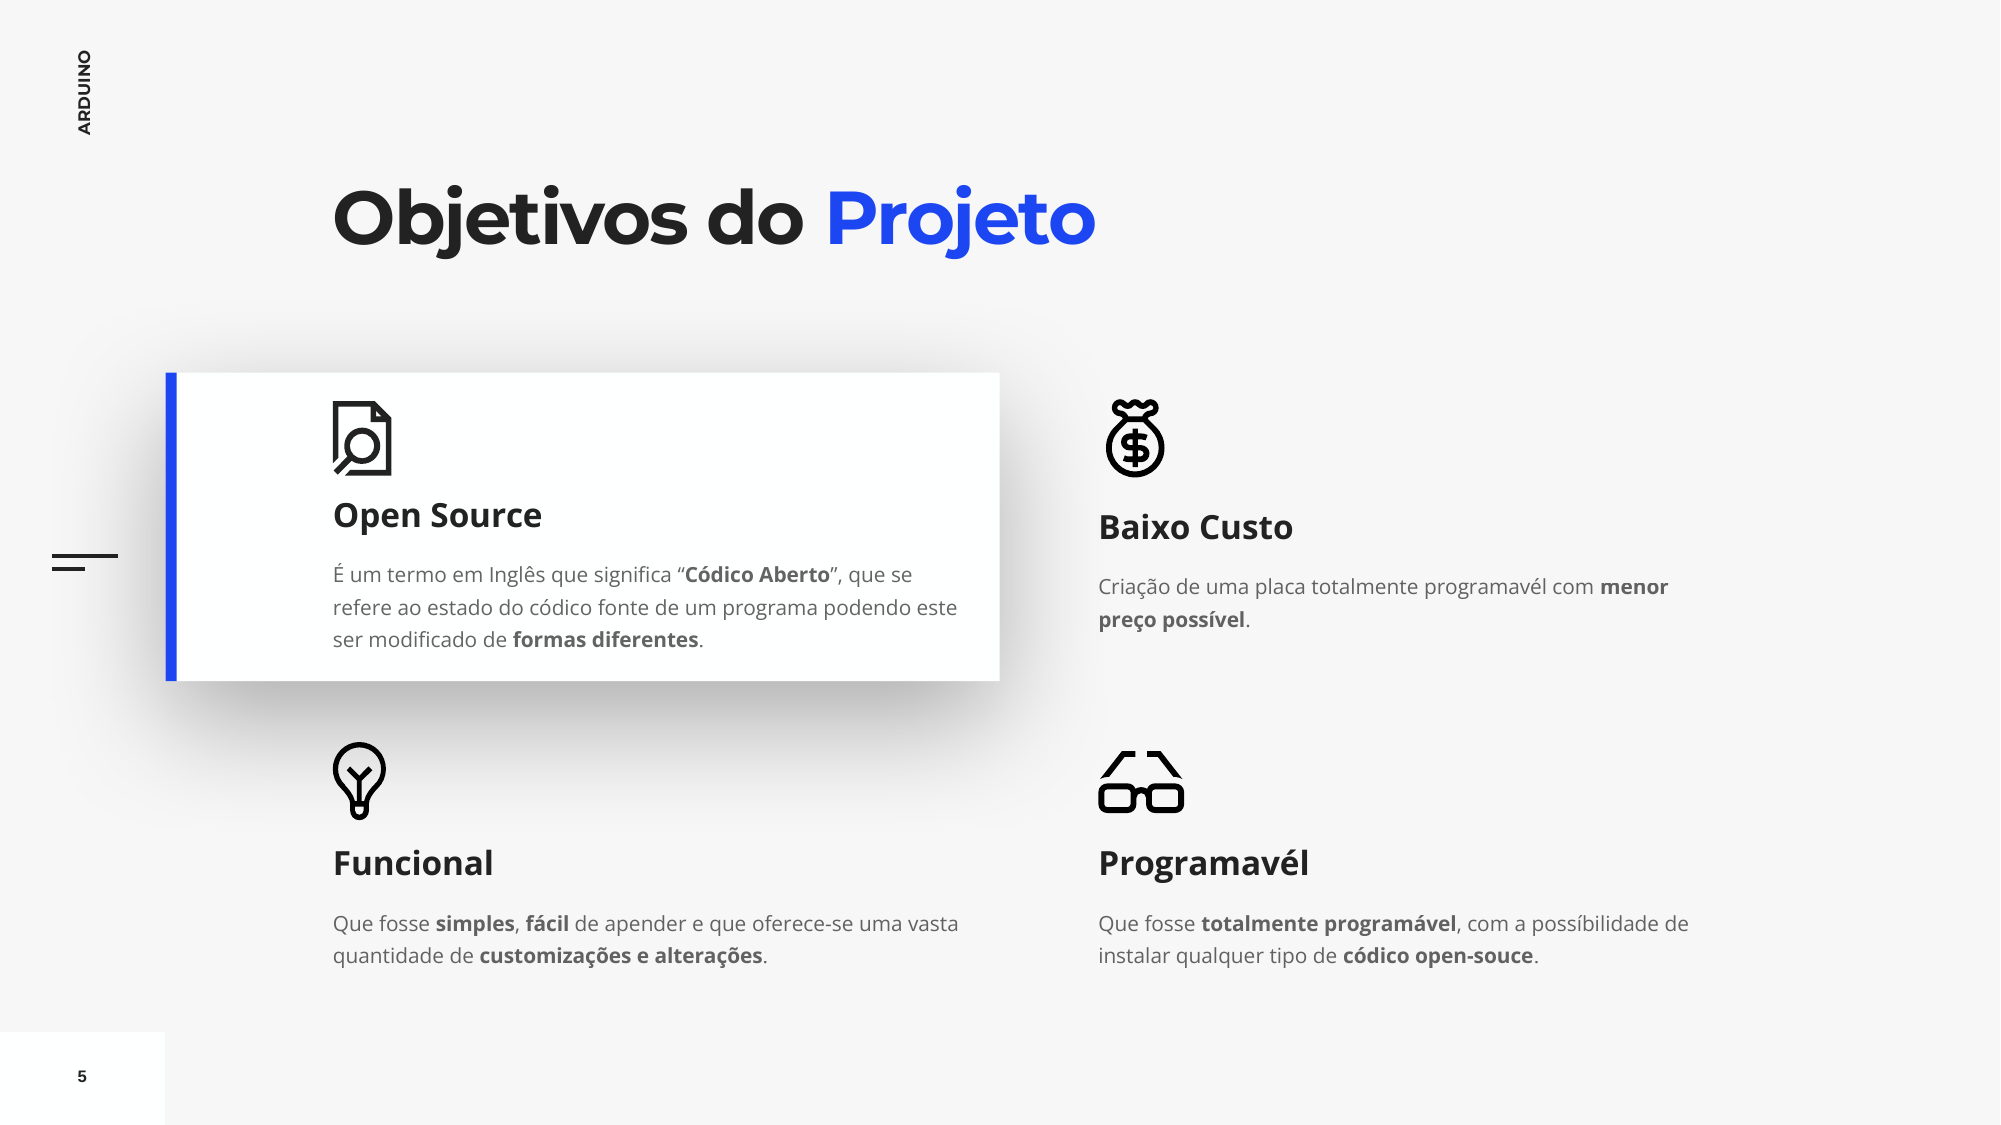

ARDUINO
# Objetivos do Projeto

Open Source
É um termo em Inglês que significa “Códico Aberto”, que se refere ao estado do códico fonte de um programa podendo este ser modificado de formas diferentes.
Baixo Custo
Criação de uma placa totalmente programavél com menor preço possível.

Funcional
Que fosse simples, fácil de apender e que oferece-se uma vasta quantidade de customizações e alterações.
Programavél
Que fosse totalmente programável, com a possíbilidade de instalar qualquer tipo de códico open-souce.